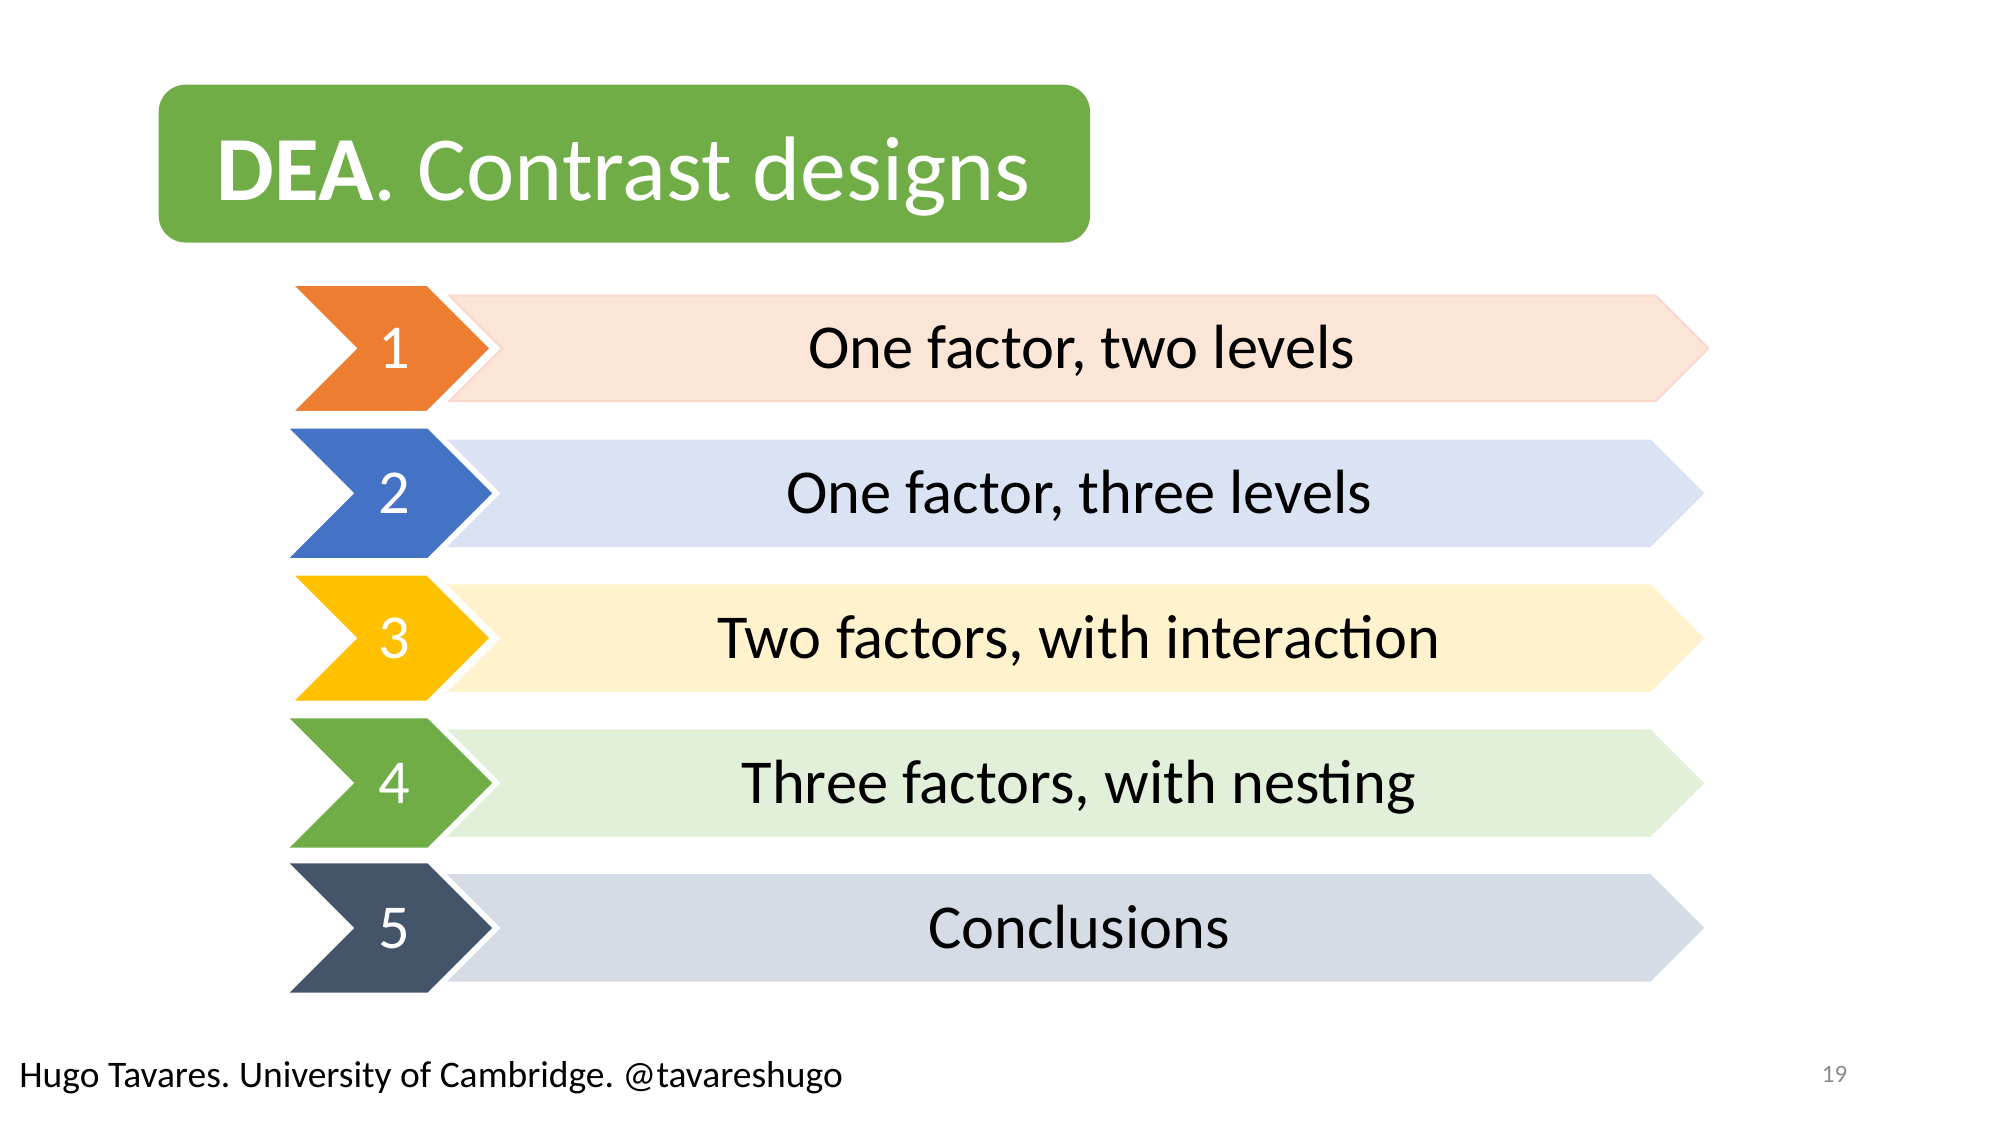

DEA. Contrast designs
1
One factor, two levels
2
One factor, three levels
3
Two factors, with interaction
4
Three factors, with nesting
5
Conclusions
Hugo Tavares. University of Cambridge. @tavareshugo
19